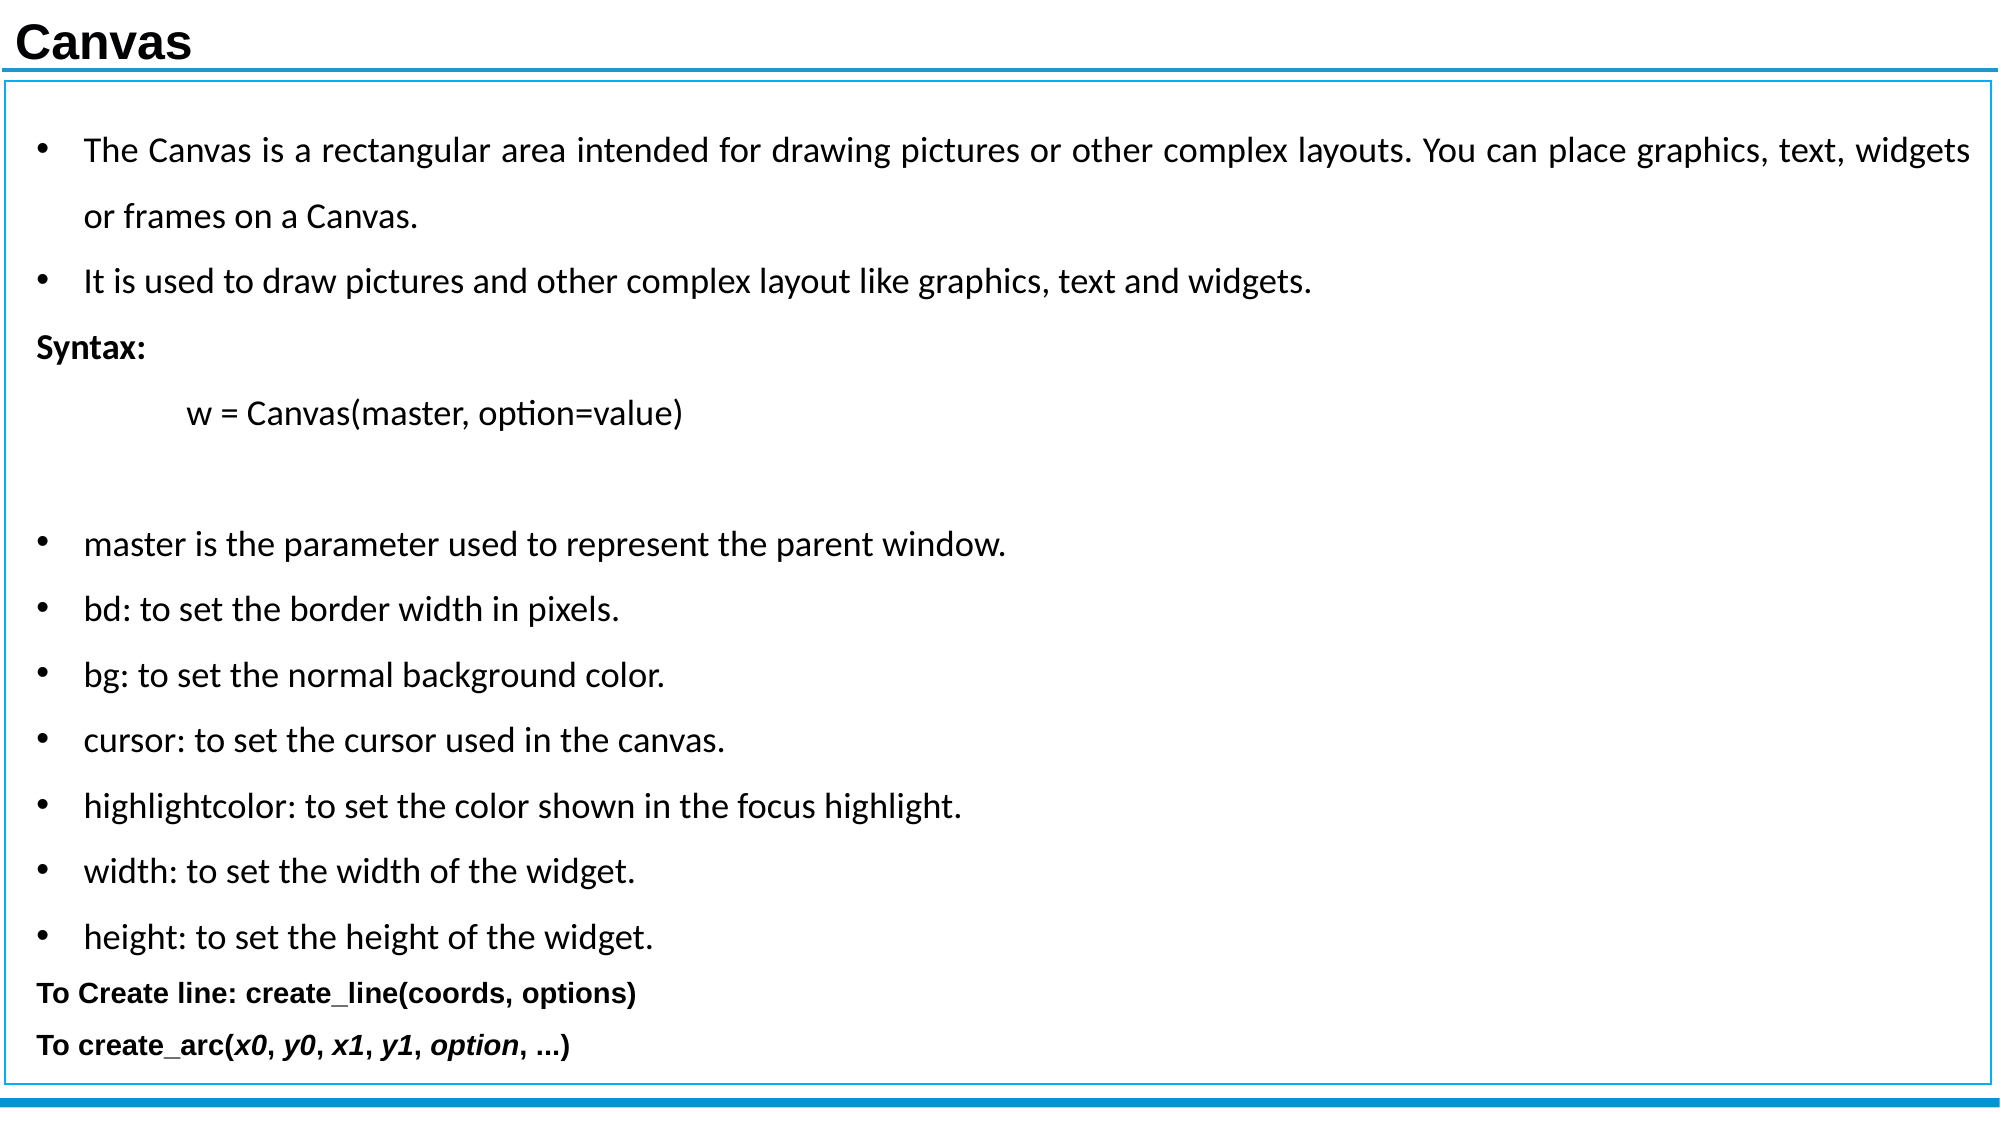

Canvas

The Canvas is a rectangular area intended for drawing pictures or other complex layouts. You can place graphics, text, widgets or frames on a Canvas.
It is used to draw pictures and other complex layout like graphics, text and widgets.
Syntax:
	w = Canvas(master, option=value)

master is the parameter used to represent the parent window.
bd: to set the border width in pixels.
bg: to set the normal background color.
cursor: to set the cursor used in the canvas.
highlightcolor: to set the color shown in the focus highlight.
width: to set the width of the widget.
height: to set the height of the widget.
To Create line: create_line(coords, options)
To create_arc(x0, y0, x1, y1, option, ...)